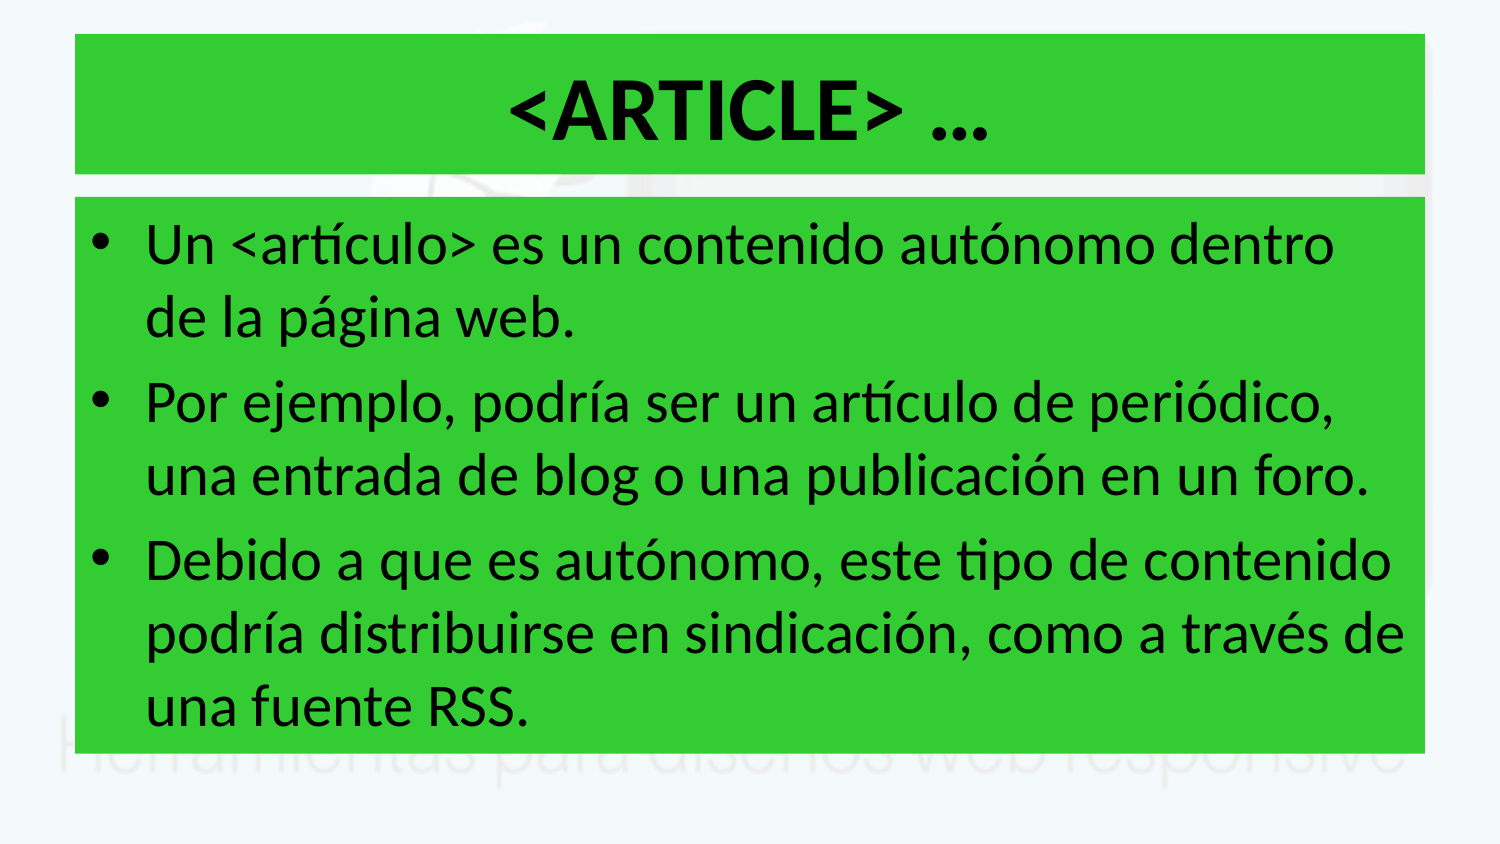

# <ARTICLE> …
Un <artículo> es un contenido autónomo dentro de la página web.
Por ejemplo, podría ser un artículo de periódico, una entrada de blog o una publicación en un foro.
Debido a que es autónomo, este tipo de contenido podría distribuirse en sindicación, como a través de una fuente RSS.